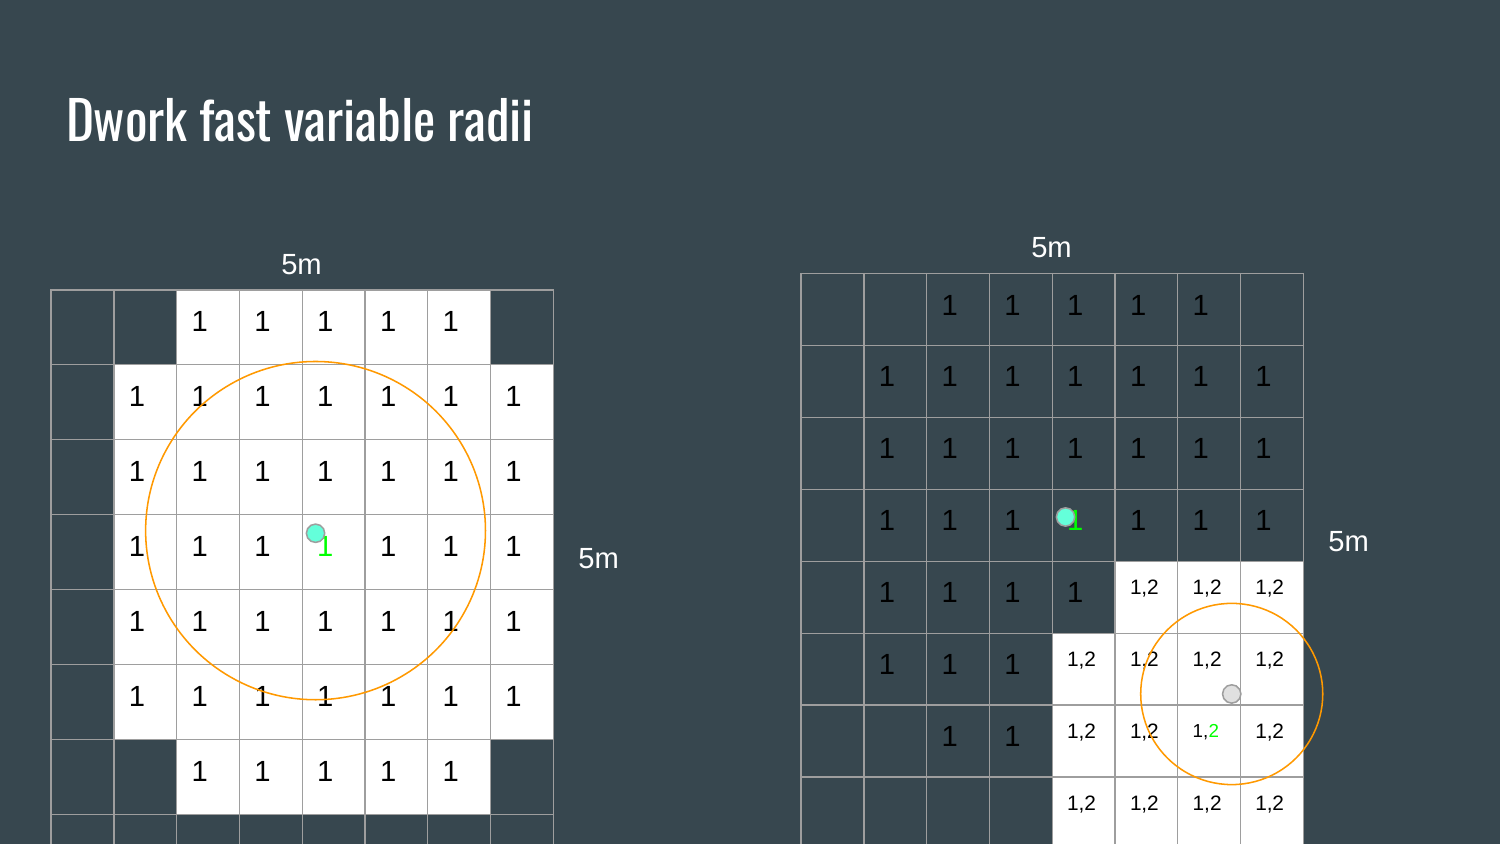

# Dwork fast variable radii

5m

5m

|  |  | 1 | 1 | 1 | 1 | 1 |  |
| --- | --- | --- | --- | --- | --- | --- | --- |
|  | 1 | 1 | 1 | 1 | 1 | 1 | 1 |
|  | 1 | 1 | 1 | 1 | 1 | 1 | 1 |
|  | 1 | 1 | 1 | 1 | 1 | 1 | 1 |
|  | 1 | 1 | 1 | 1 | 1,2 | 1,2 | 1,2 |
|  | 1 | 1 | 1 | 1,2 | 1,2 | 1,2 | 1,2 |
|  |  | 1 | 1 | 1,2 | 1,2 | 1,2 | 1,2 |
|  |  |  |  | 1,2 | 1,2 | 1,2 | 1,2 |
|  |  | 1 | 1 | 1 | 1 | 1 |  |
| --- | --- | --- | --- | --- | --- | --- | --- |
|  | 1 | 1 | 1 | 1 | 1 | 1 | 1 |
|  | 1 | 1 | 1 | 1 | 1 | 1 | 1 |
|  | 1 | 1 | 1 | 1 | 1 | 1 | 1 |
|  | 1 | 1 | 1 | 1 | 1 | 1 | 1 |
|  | 1 | 1 | 1 | 1 | 1 | 1 | 1 |
|  |  | 1 | 1 | 1 | 1 | 1 |  |
|  |  |  |  |  |  |  |  |

5m

5m